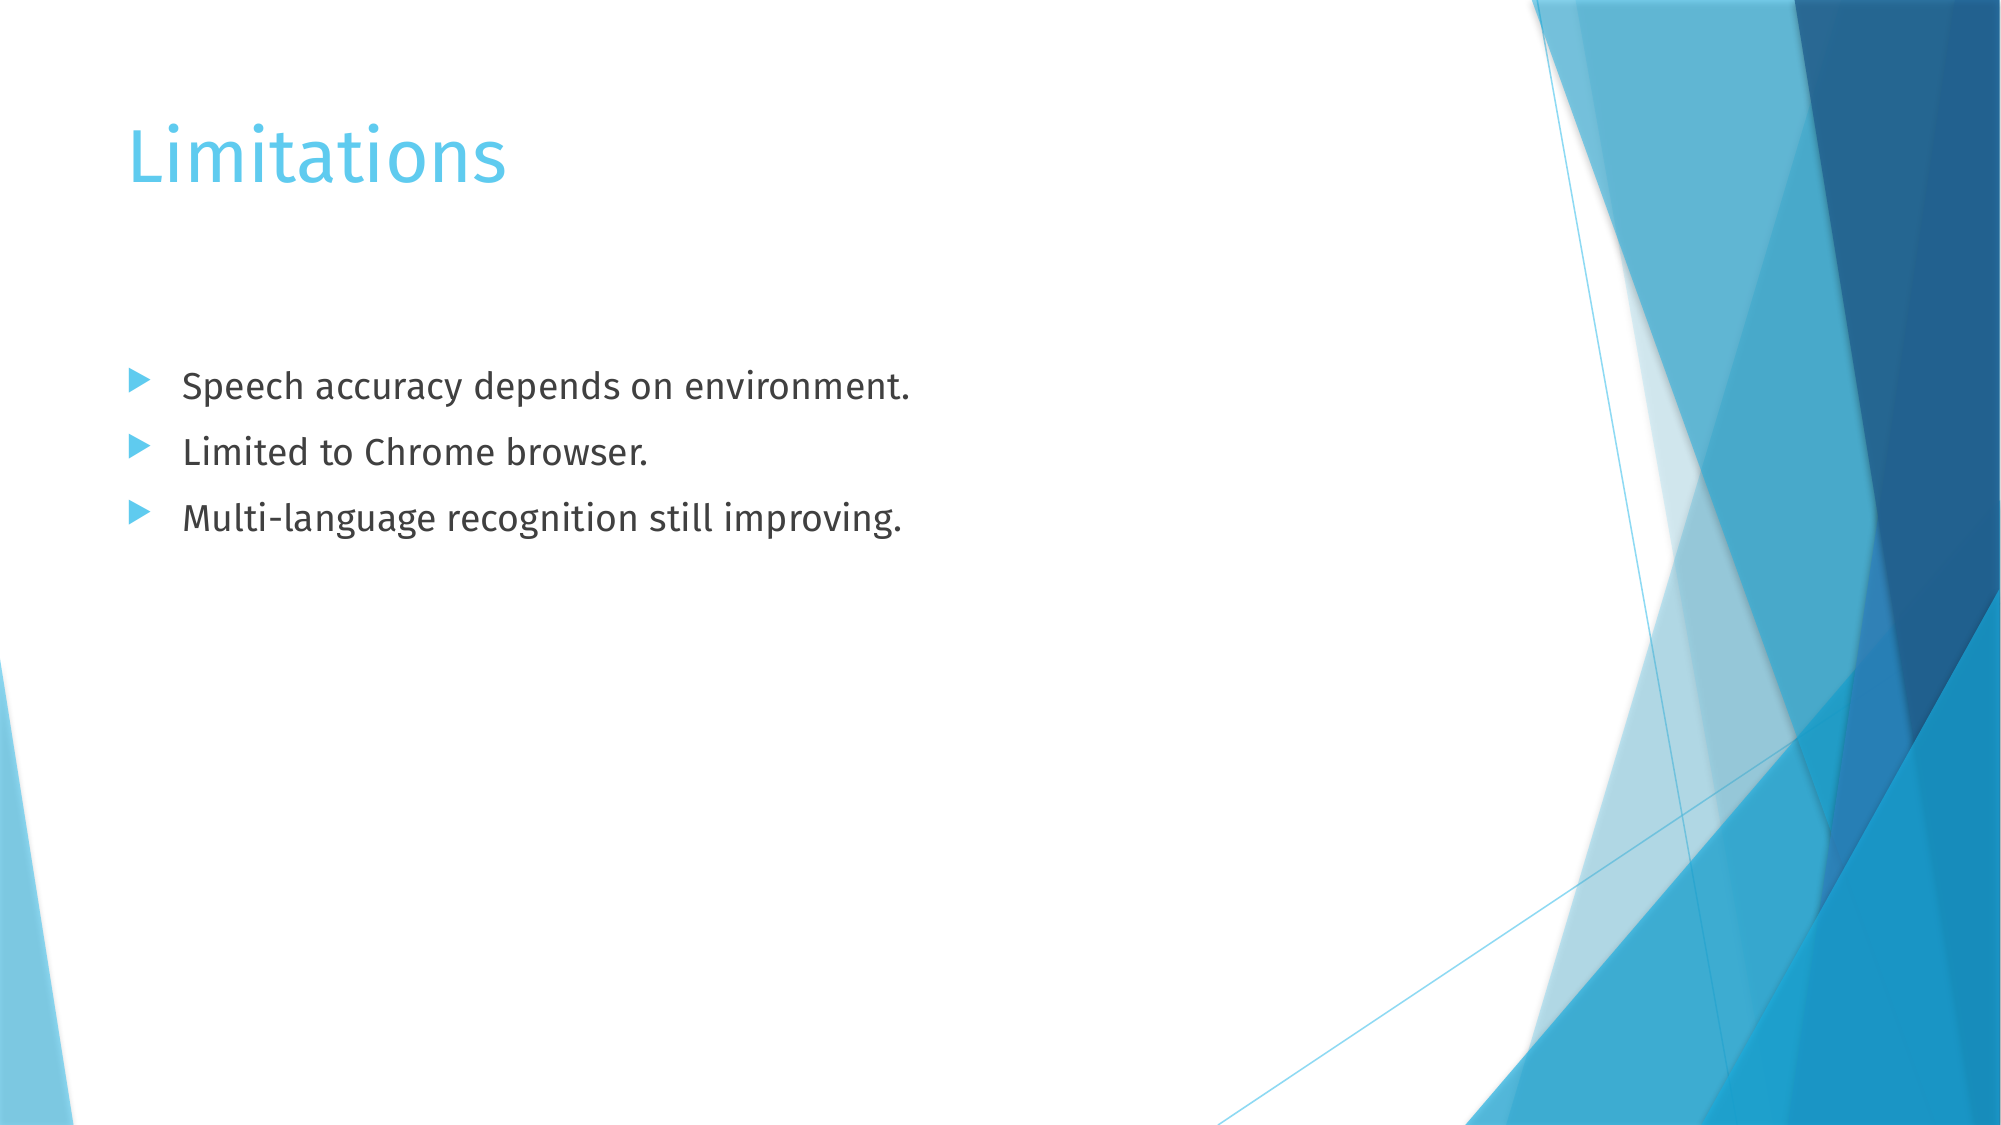

# Limitations
Speech accuracy depends on environment.
Limited to Chrome browser.
Multi-language recognition still improving.